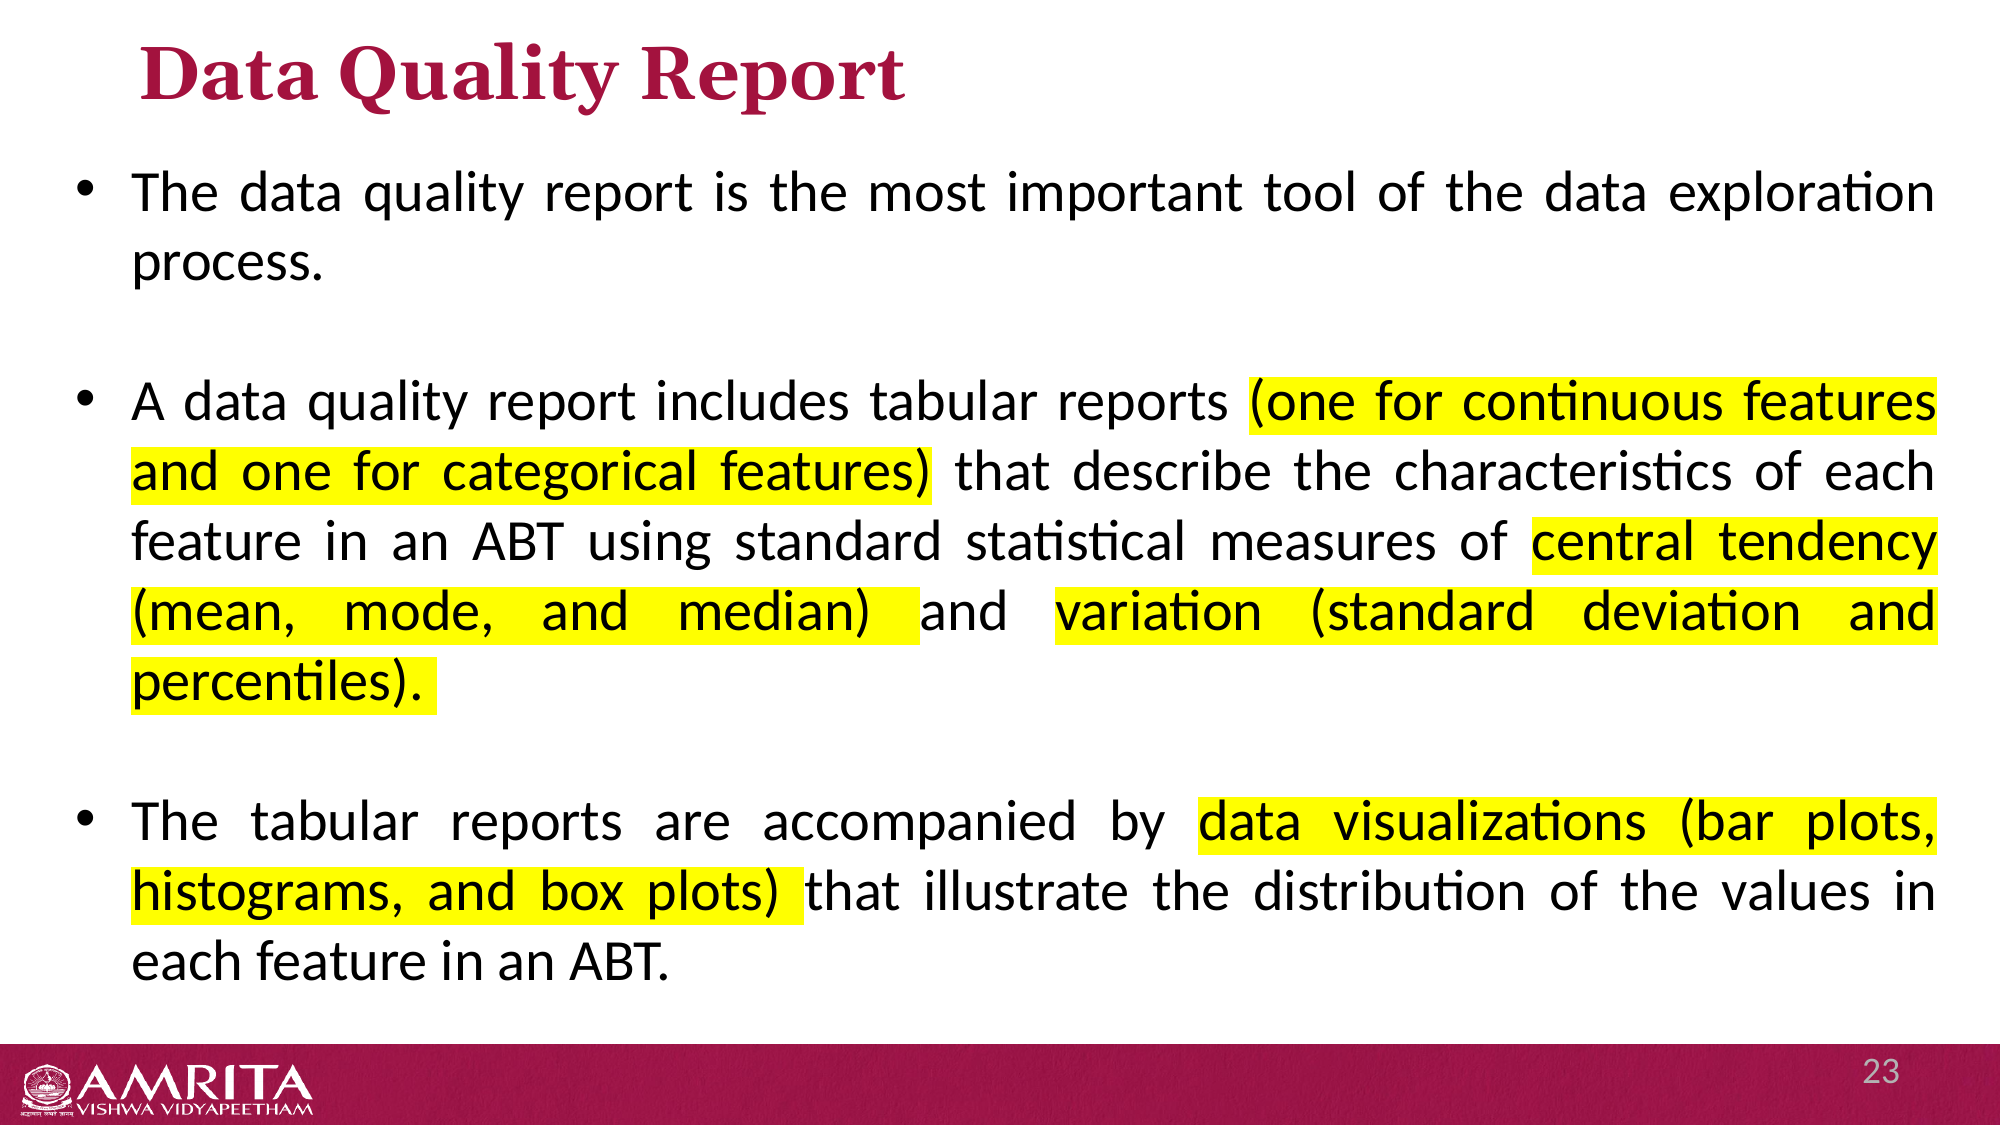

# Data Quality Report
The data quality report is the most important tool of the data exploration process.

A data quality report includes tabular reports (one for continuous features and one for categorical features) that describe the characteristics of each feature in an ABT using standard statistical measures of central tendency (mean, mode, and median) and variation (standard deviation and percentiles).

The tabular reports are accompanied by data visualizations (bar plots, histograms, and box plots) that illustrate the distribution of the values in each feature in an ABT.

23